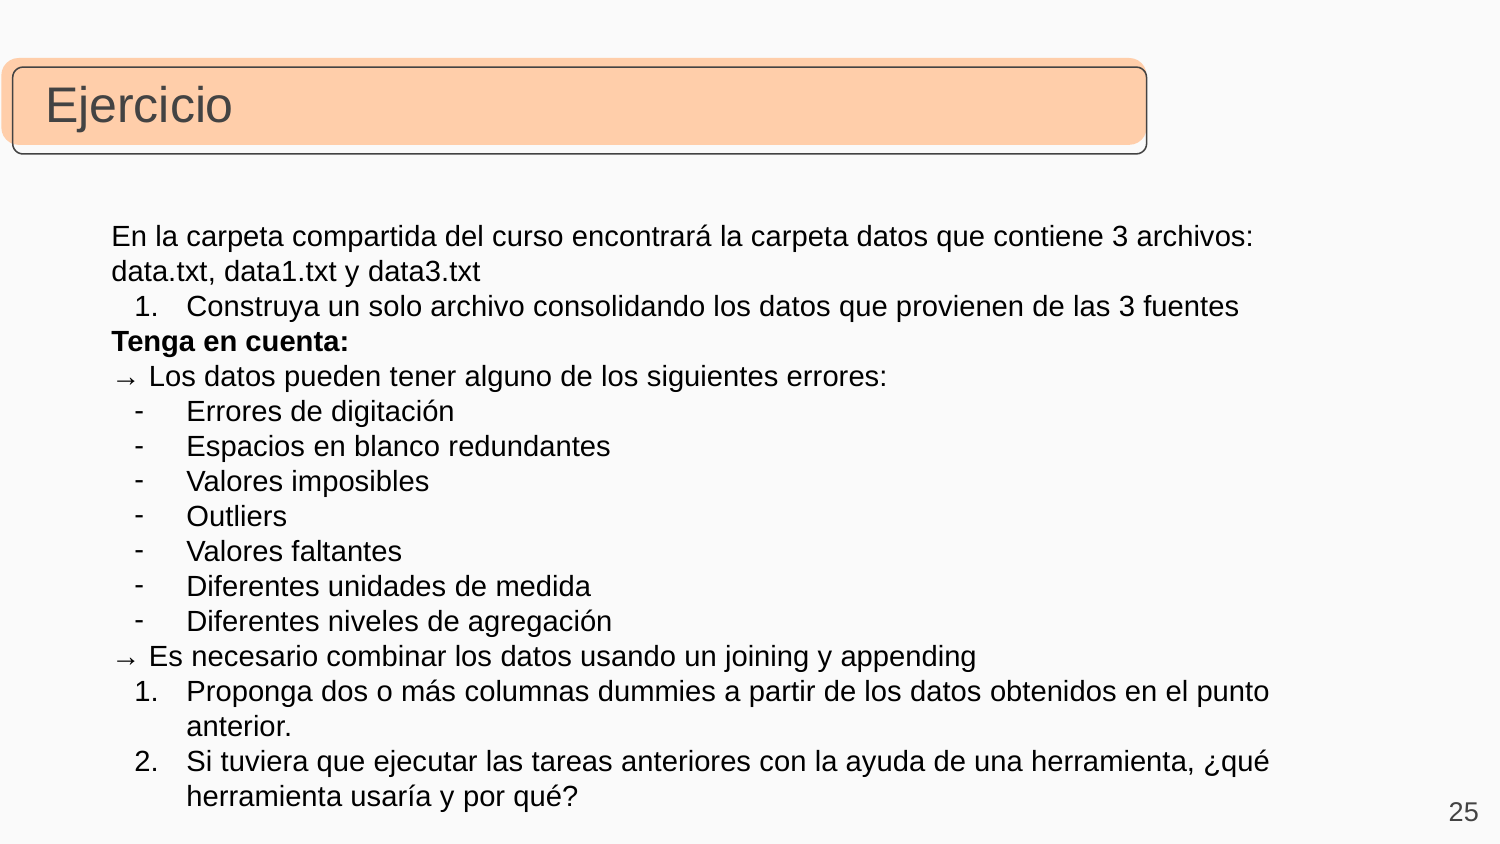

# Ejercicio
En la carpeta compartida del curso encontrará la carpeta datos que contiene 3 archivos: data.txt, data1.txt y data3.txt
Construya un solo archivo consolidando los datos que provienen de las 3 fuentes
Tenga en cuenta:
→ Los datos pueden tener alguno de los siguientes errores:
Errores de digitación
Espacios en blanco redundantes
Valores imposibles
Outliers
Valores faltantes
Diferentes unidades de medida
Diferentes niveles de agregación
→ Es necesario combinar los datos usando un joining y appending
Proponga dos o más columnas dummies a partir de los datos obtenidos en el punto anterior.
Si tuviera que ejecutar las tareas anteriores con la ayuda de una herramienta, ¿qué herramienta usaría y por qué?
25